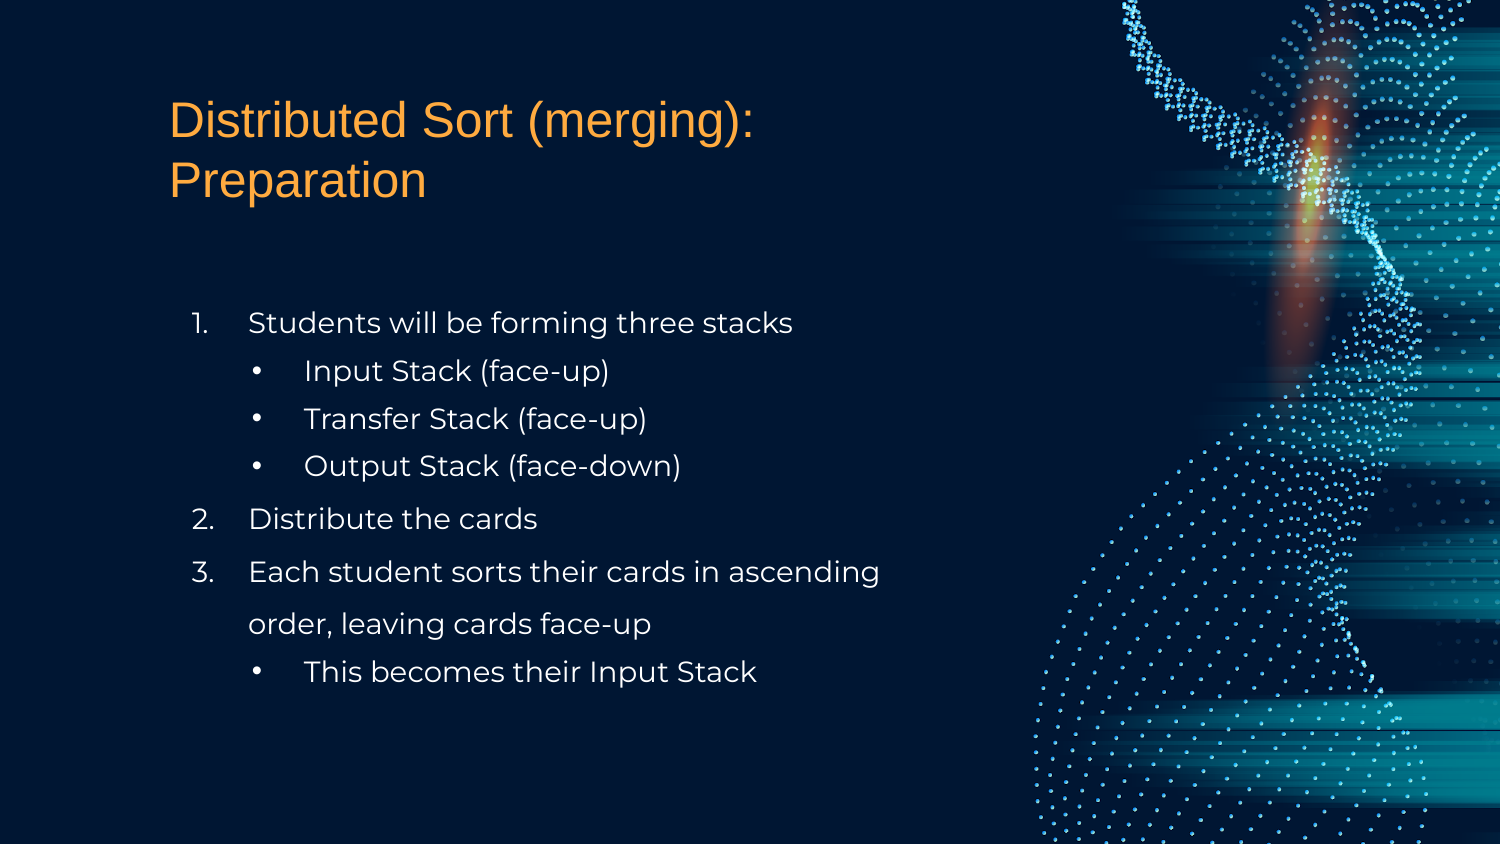

# Distributed Sort (merging): Preparation
Students will be forming three stacks
Input Stack (face-up)
Transfer Stack (face-up)
Output Stack (face-down)
Distribute the cards
Each student sorts their cards in ascending order, leaving cards face-up
This becomes their Input Stack